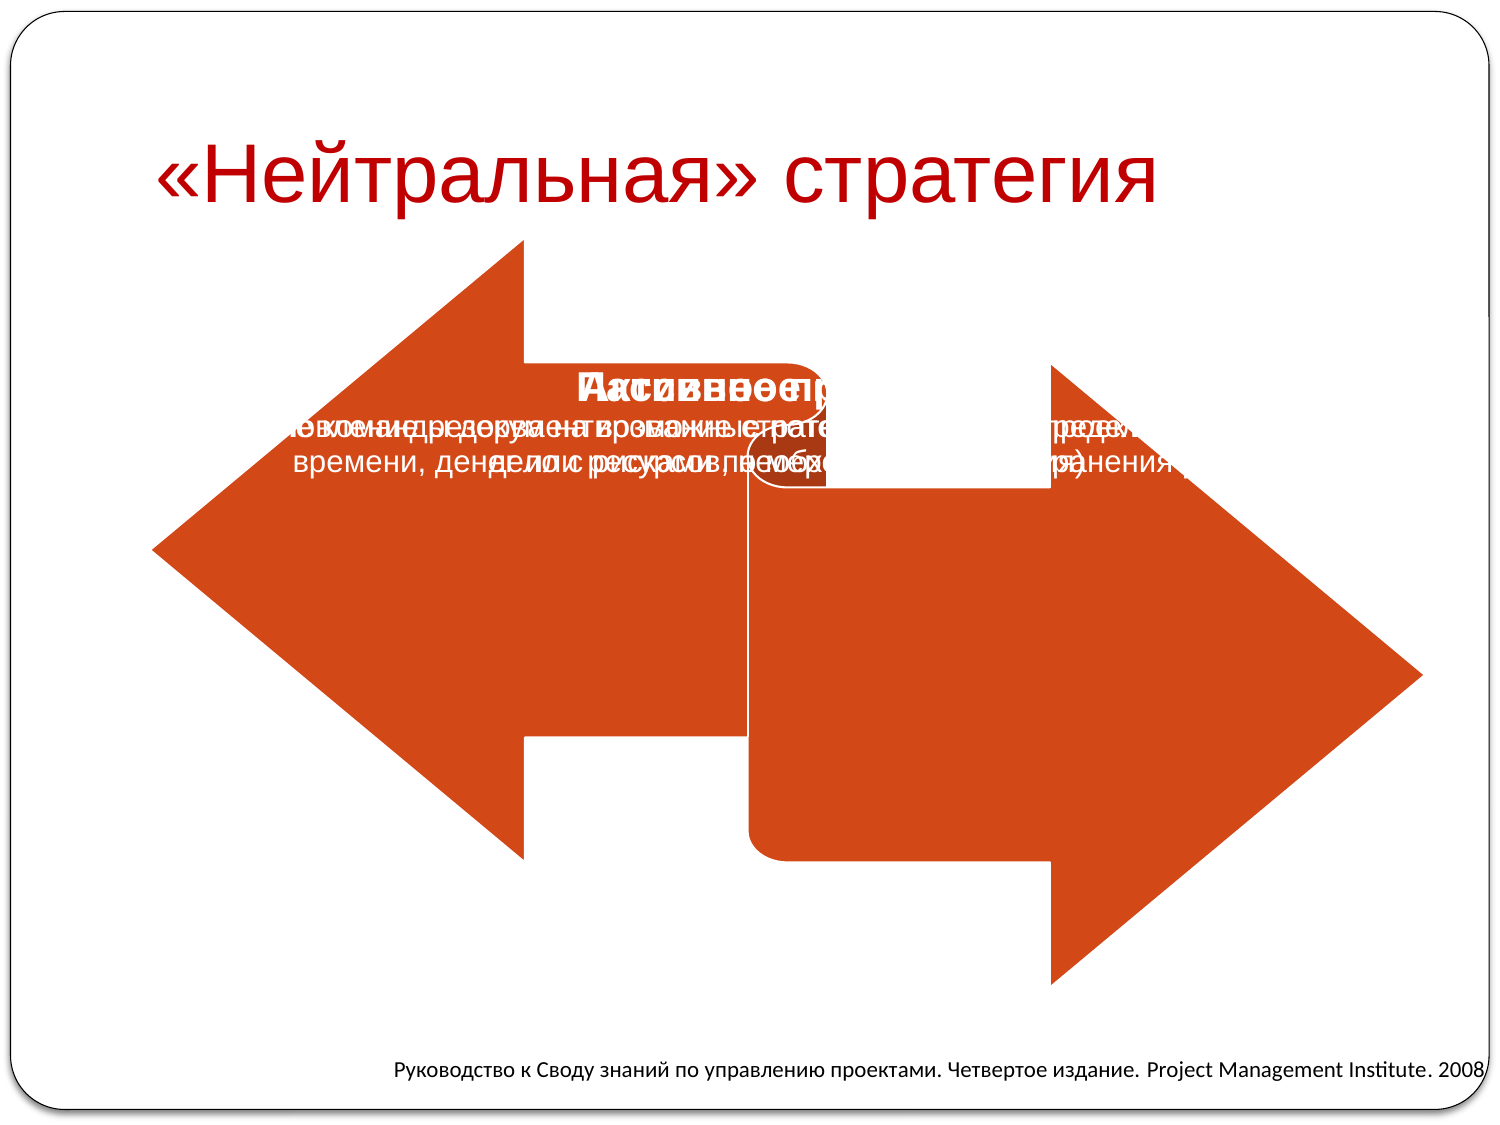

# «Нейтральная» стратегия
Активное принятие
Руководство к Своду знаний по управлению проектами. Четвертое издание. Project Management Institute. 2008